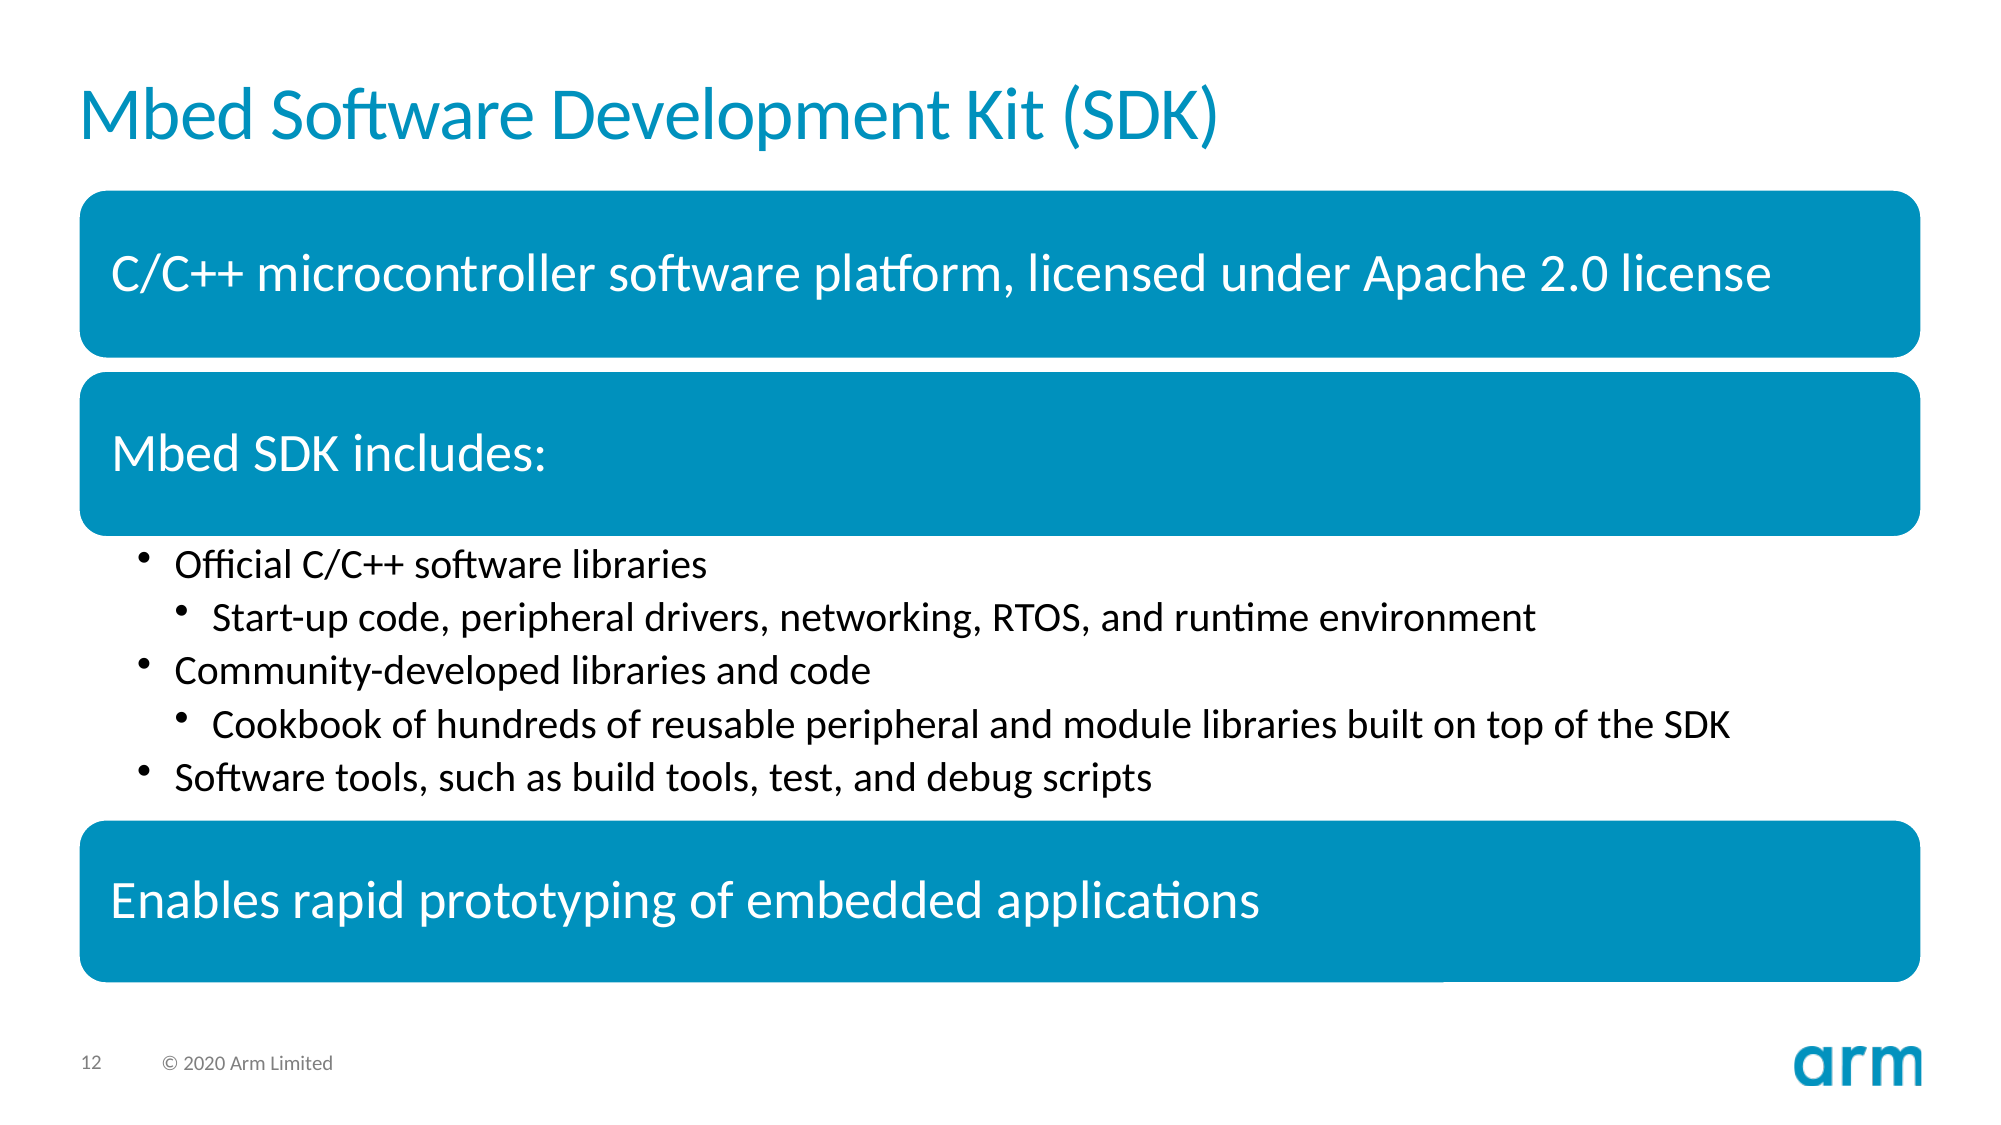

# Mbed Software Development Kit (SDK)
C/C++ microcontroller software platform, licensed under Apache 2.0 license
Mbed SDK includes:
Official C/C++ software libraries
Start-up code, peripheral drivers, networking, RTOS, and runtime environment
Community-developed libraries and code
Cookbook of hundreds of reusable peripheral and module libraries built on top of the SDK
Software tools, such as build tools, test, and debug scripts
Enables rapid prototyping of embedded applications